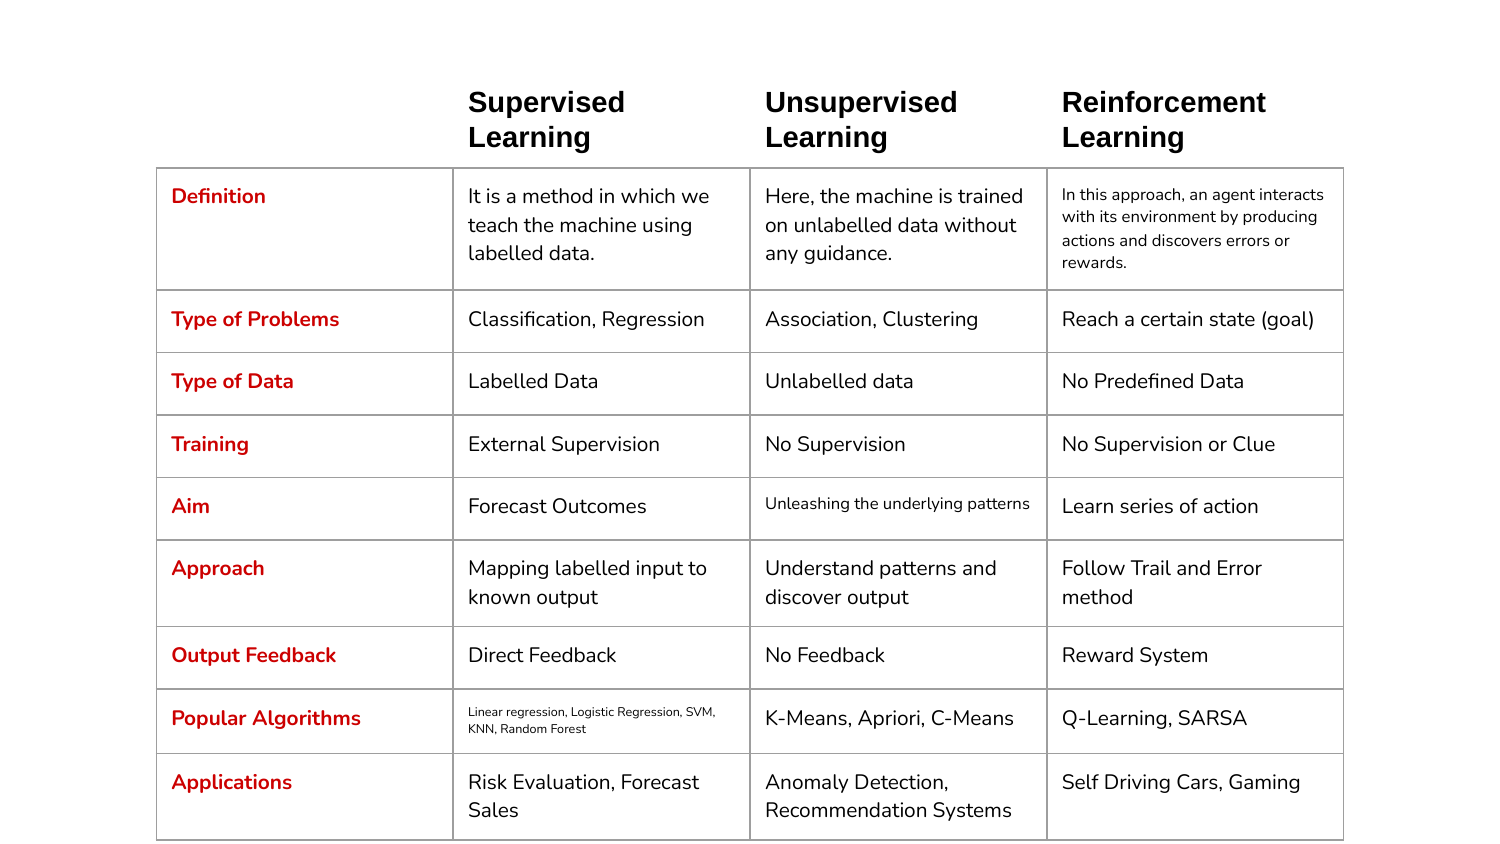

# Supervised Learning
Unsupervised Learning
Reinforcement Learning
| Definition | It is a method in which we teach the machine using labelled data. | Here, the machine is trained on unlabelled data without any guidance. | In this approach, an agent interacts with its environment by producing actions and discovers errors or rewards. |
| --- | --- | --- | --- |
| Type of Problems | Classification, Regression | Association, Clustering | Reach a certain state (goal) |
| Type of Data | Labelled Data | Unlabelled data | No Predefined Data |
| Training | External Supervision | No Supervision | No Supervision or Clue |
| Aim | Forecast Outcomes | Unleashing the underlying patterns | Learn series of action |
| Approach | Mapping labelled input to known output | Understand patterns and discover output | Follow Trail and Error method |
| Output Feedback | Direct Feedback | No Feedback | Reward System |
| Popular Algorithms | Linear regression, Logistic Regression, SVM, KNN, Random Forest | K-Means, Apriori, C-Means | Q-Learning, SARSA |
| Applications | Risk Evaluation, Forecast Sales | Anomaly Detection, Recommendation Systems | Self Driving Cars, Gaming |